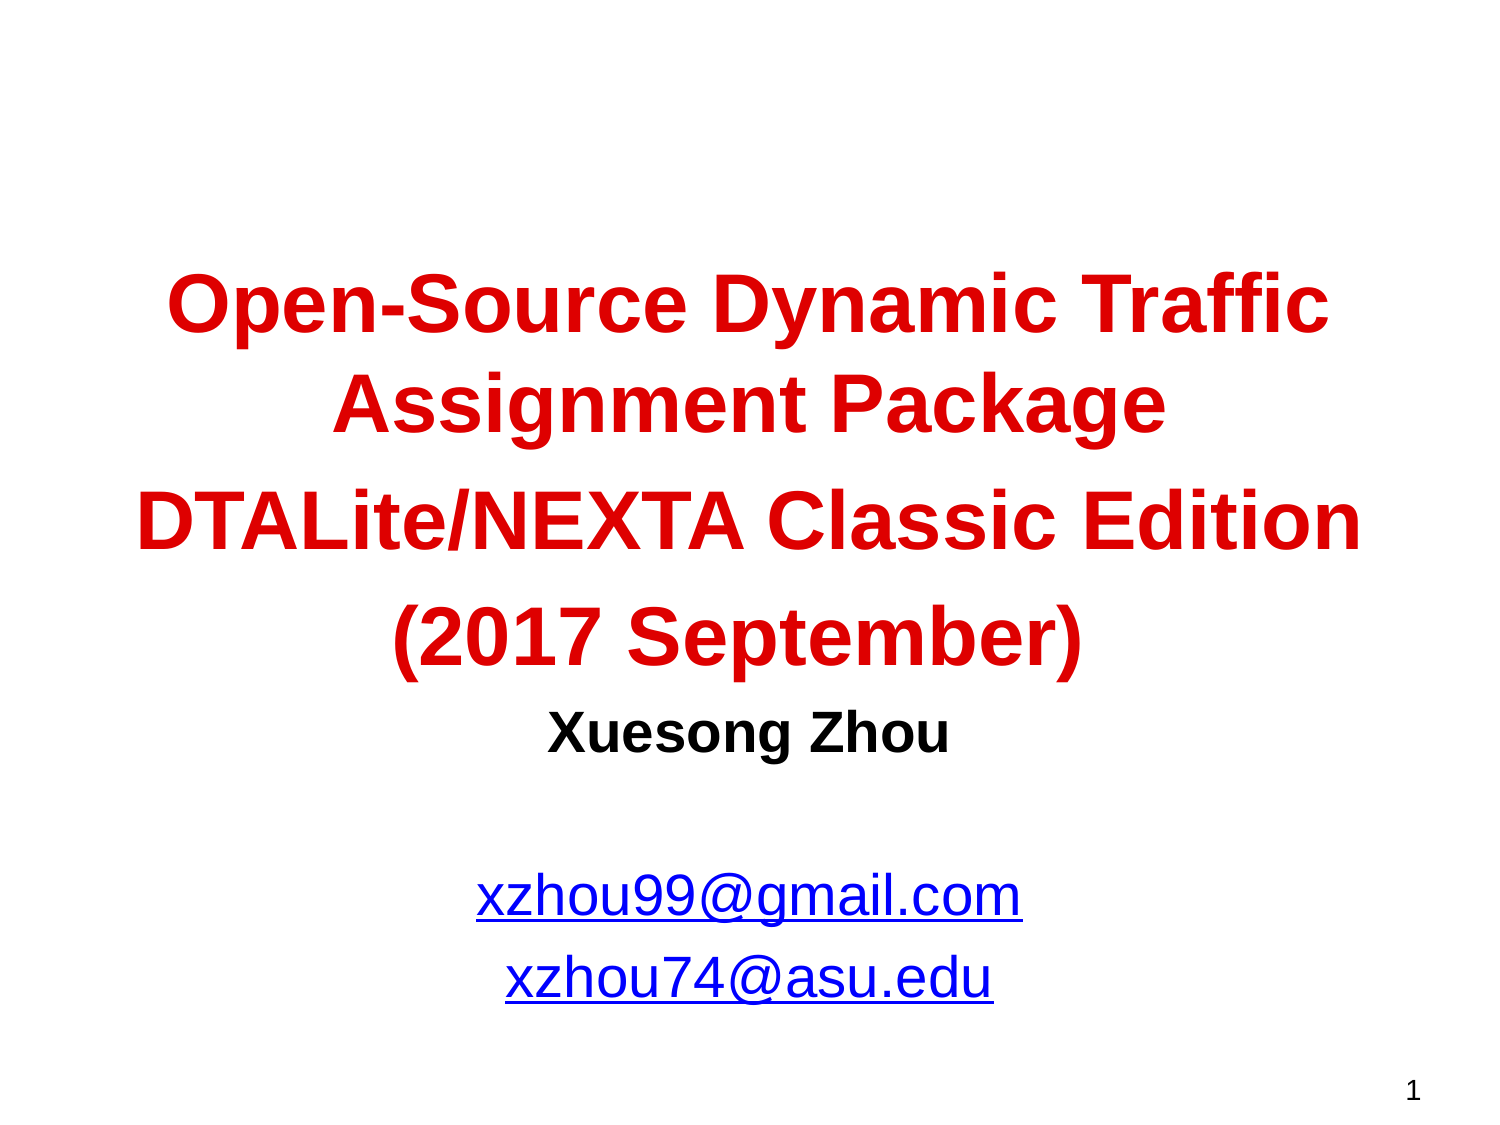

Open-Source Dynamic Traffic Assignment Package
DTALite/NEXTA Classic Edition
(2017 September)
Xuesong Zhou

xzhou99@gmail.com
xzhou74@asu.edu

1